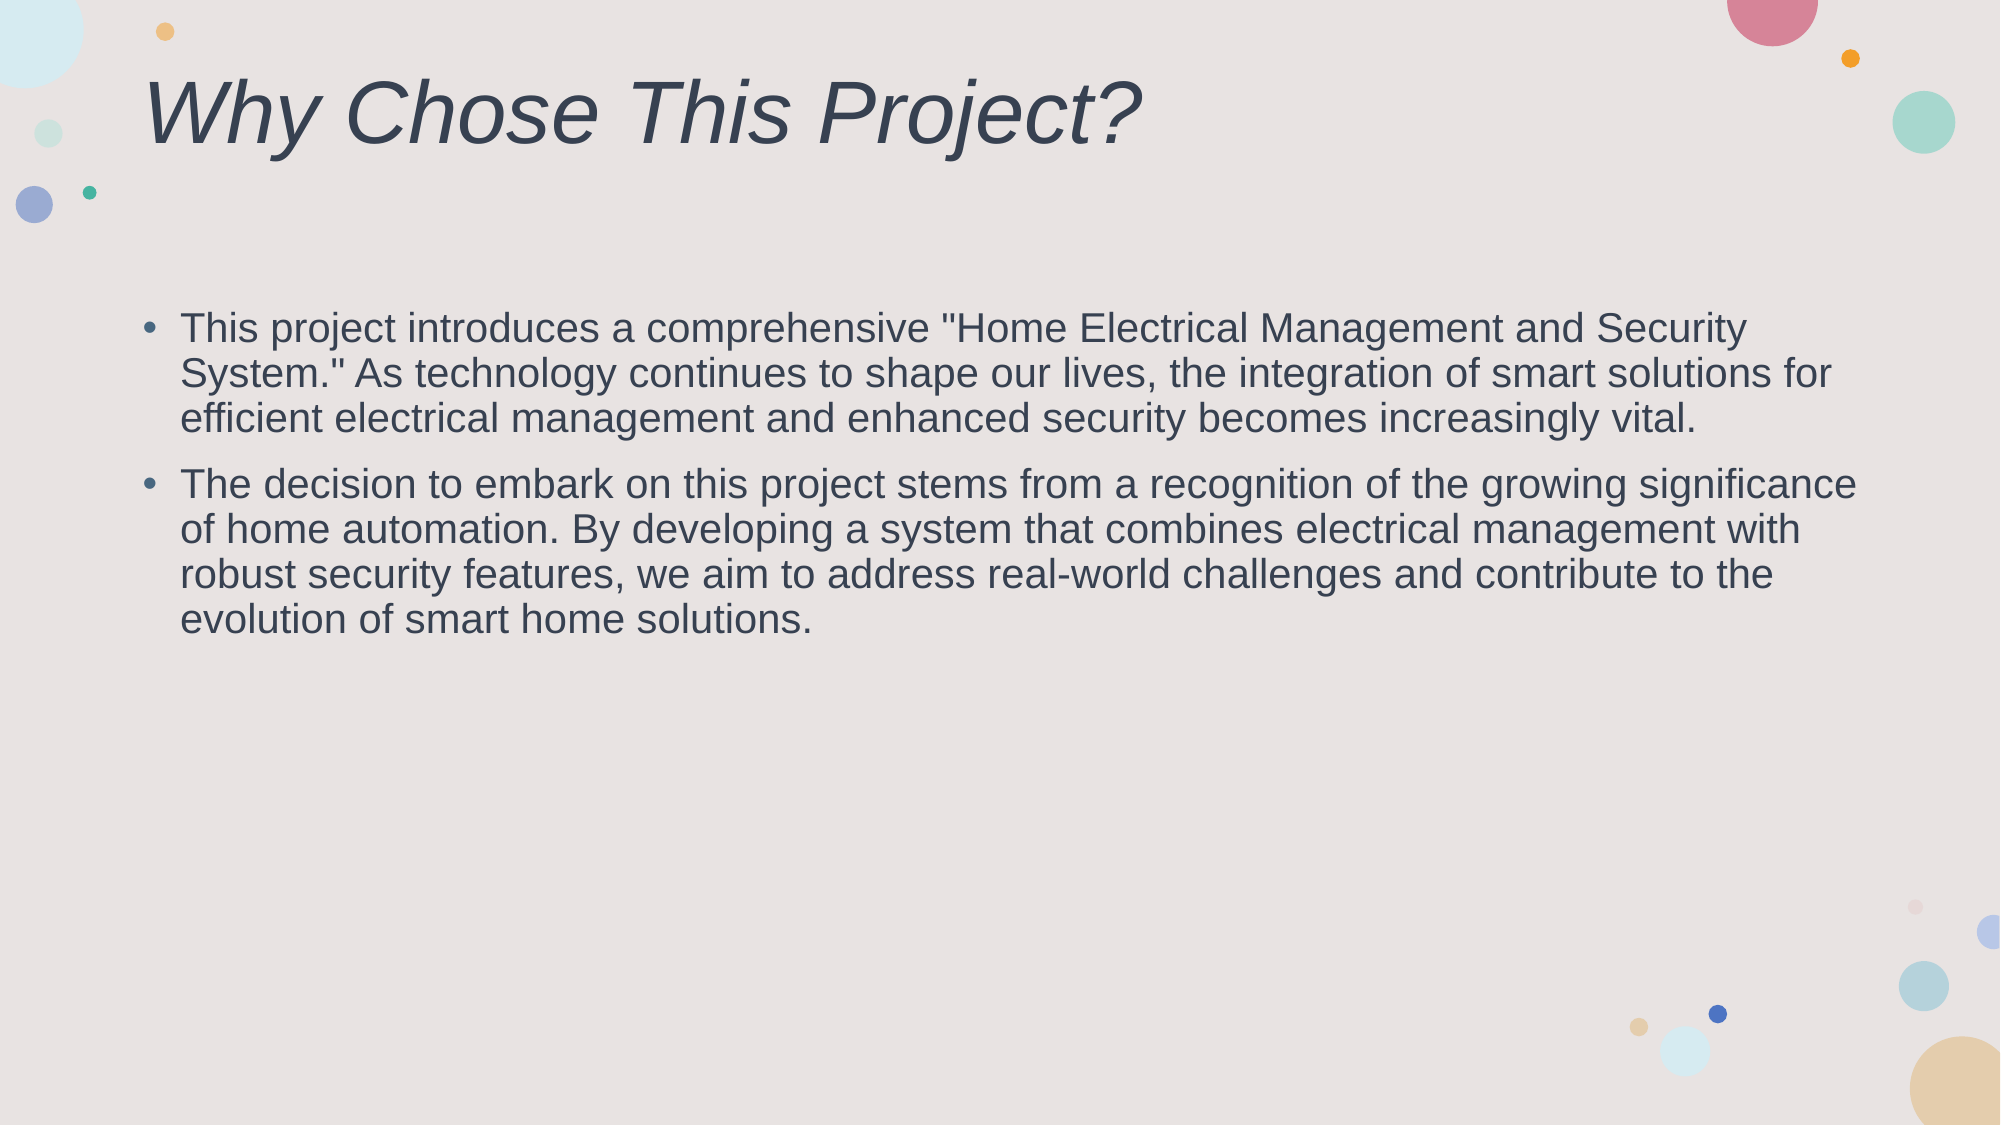

# Why Chose This Project?
This project introduces a comprehensive "Home Electrical Management and Security System." As technology continues to shape our lives, the integration of smart solutions for efficient electrical management and enhanced security becomes increasingly vital.
The decision to embark on this project stems from a recognition of the growing significance of home automation. By developing a system that combines electrical management with robust security features, we aim to address real-world challenges and contribute to the evolution of smart home solutions.